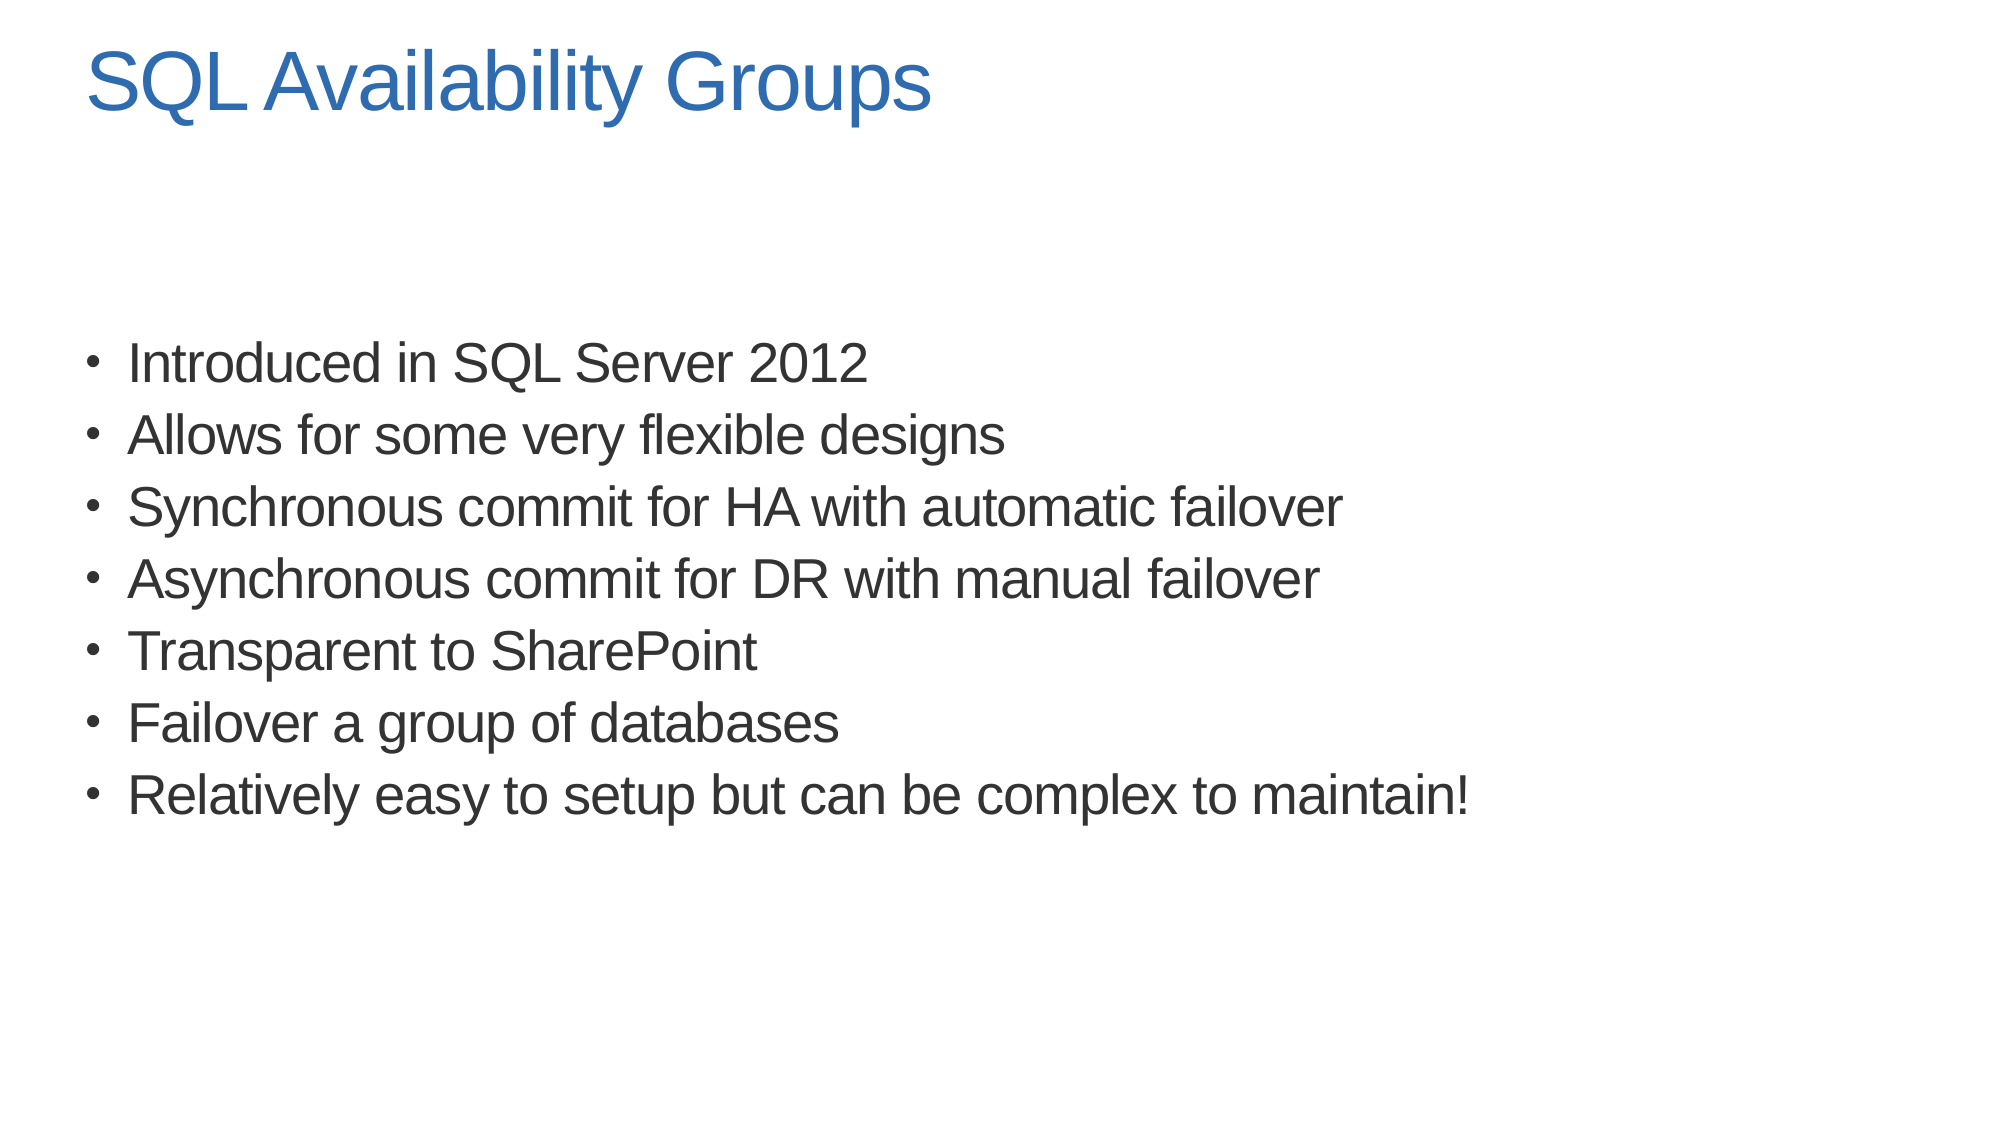

# SQL Availability Groups
Introduced in SQL Server 2012
Allows for some very flexible designs
Synchronous commit for HA with automatic failover
Asynchronous commit for DR with manual failover
Transparent to SharePoint
Failover a group of databases
Relatively easy to setup but can be complex to maintain!